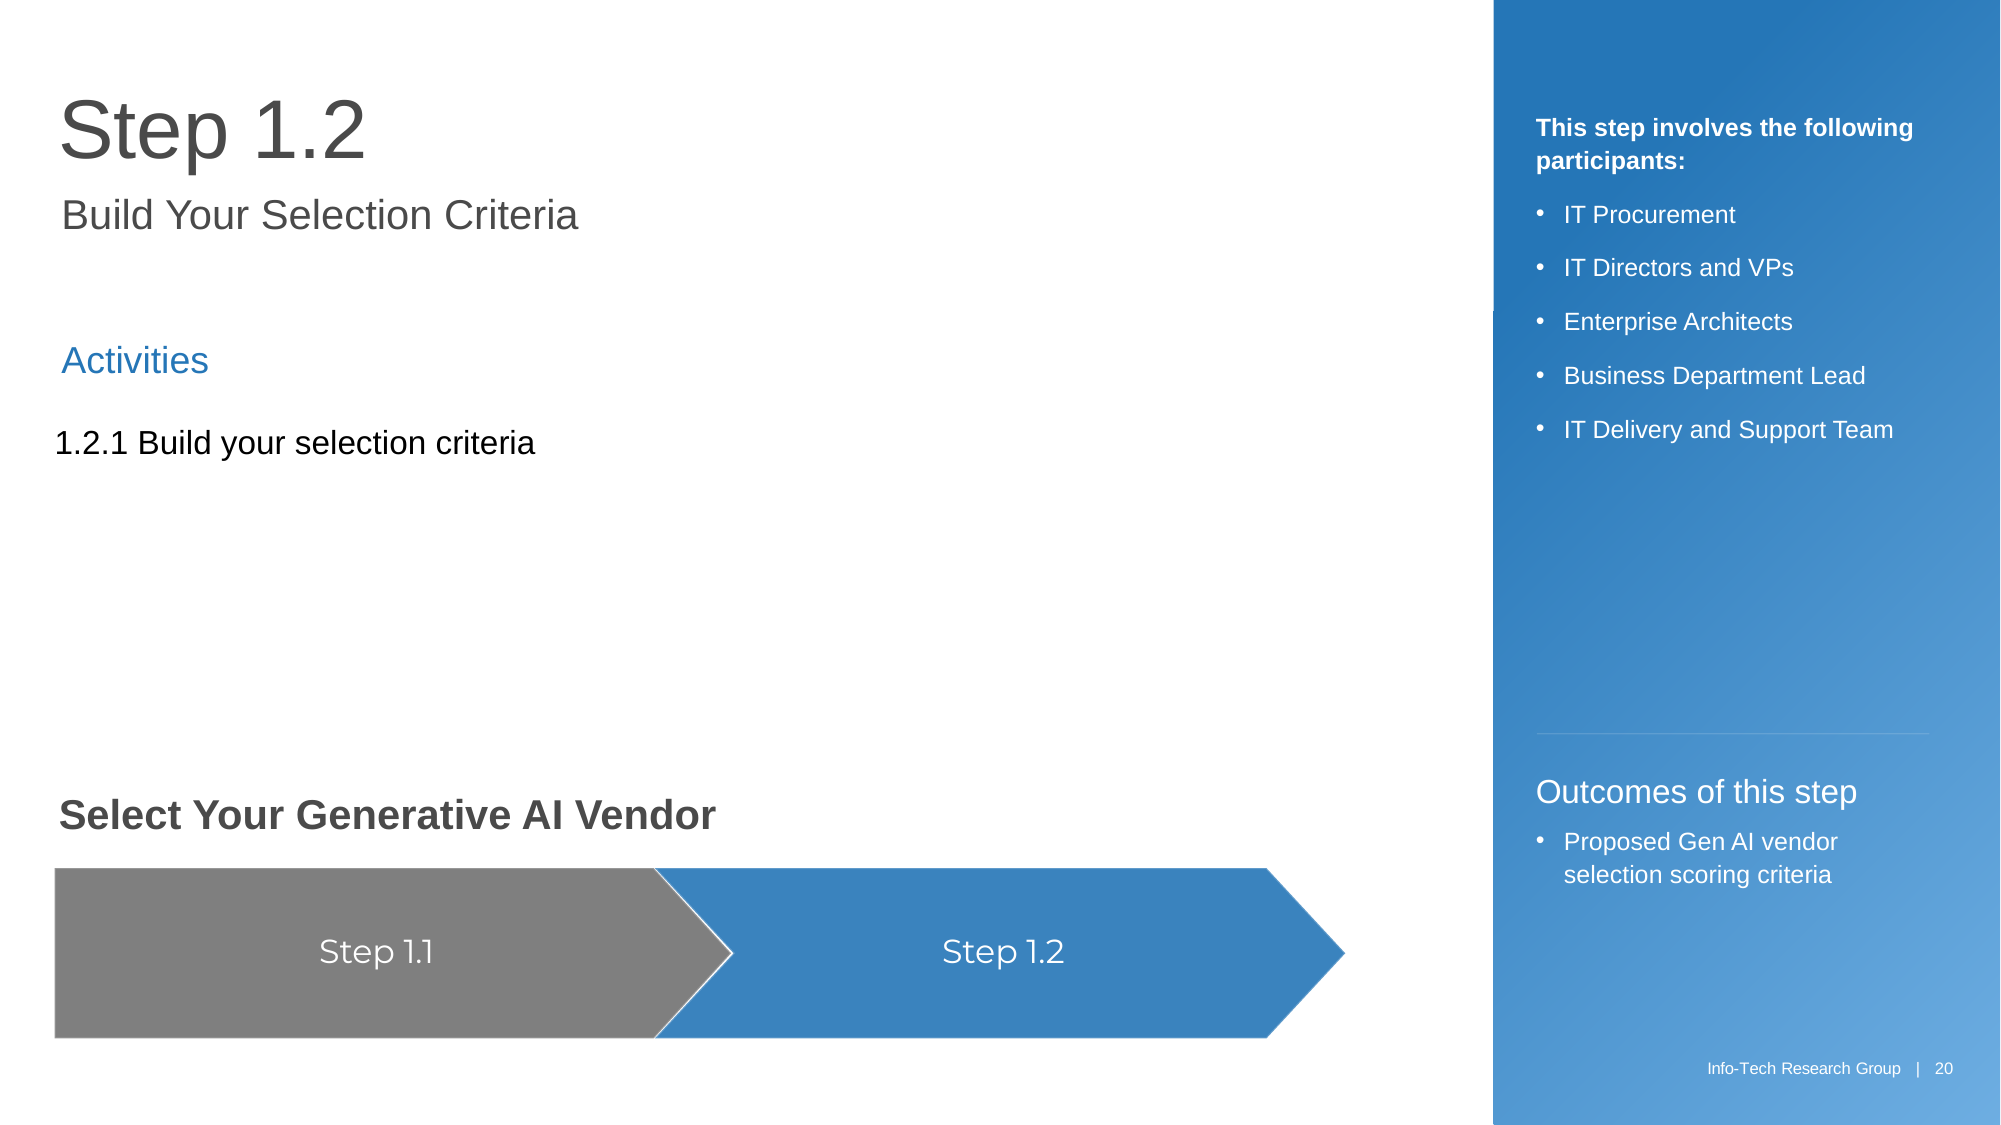

# Step 1.2
This step involves the following participants:
IT Procurement
IT Directors and VPs
Enterprise Architects
Business Department Lead
IT Delivery and Support Team

Build Your Selection Criteria
Activities
1.2.1 Build your selection criteria

Outcomes of this step
Select Your Generative AI Vendor
Proposed Gen AI vendor selection scoring criteria
Step 1.1
Step 1.2